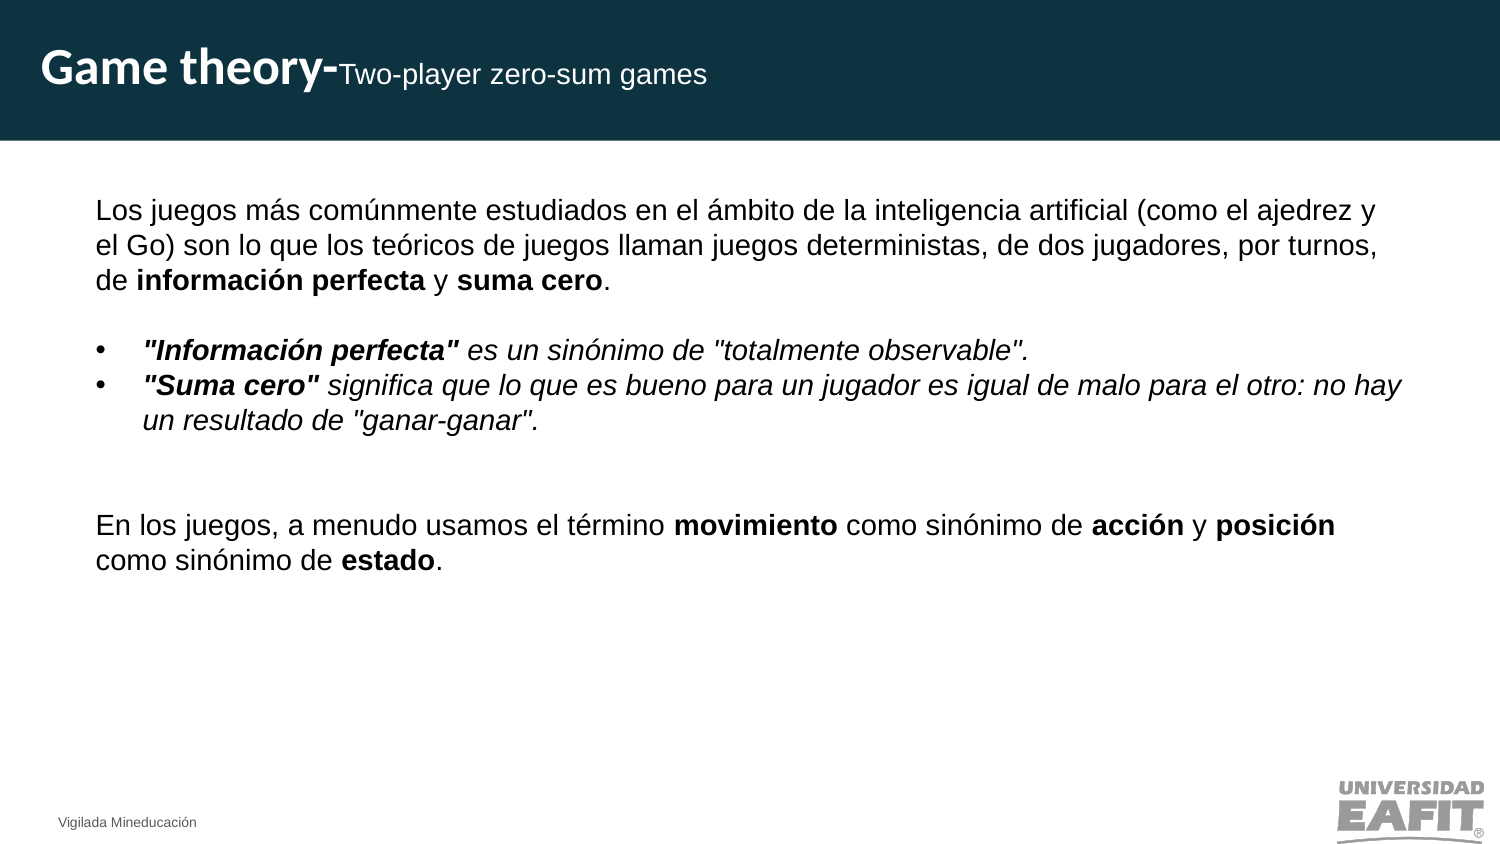

Game theory-Two-player zero-sum games
Los juegos más comúnmente estudiados en el ámbito de la inteligencia artificial (como el ajedrez y el Go) son lo que los teóricos de juegos llaman juegos deterministas, de dos jugadores, por turnos, de información perfecta y suma cero.

"Información perfecta" es un sinónimo de "totalmente observable".
"Suma cero" significa que lo que es bueno para un jugador es igual de malo para el otro: no hay un resultado de "ganar-ganar".

En los juegos, a menudo usamos el término movimiento como sinónimo de acción y posición como sinónimo de estado.